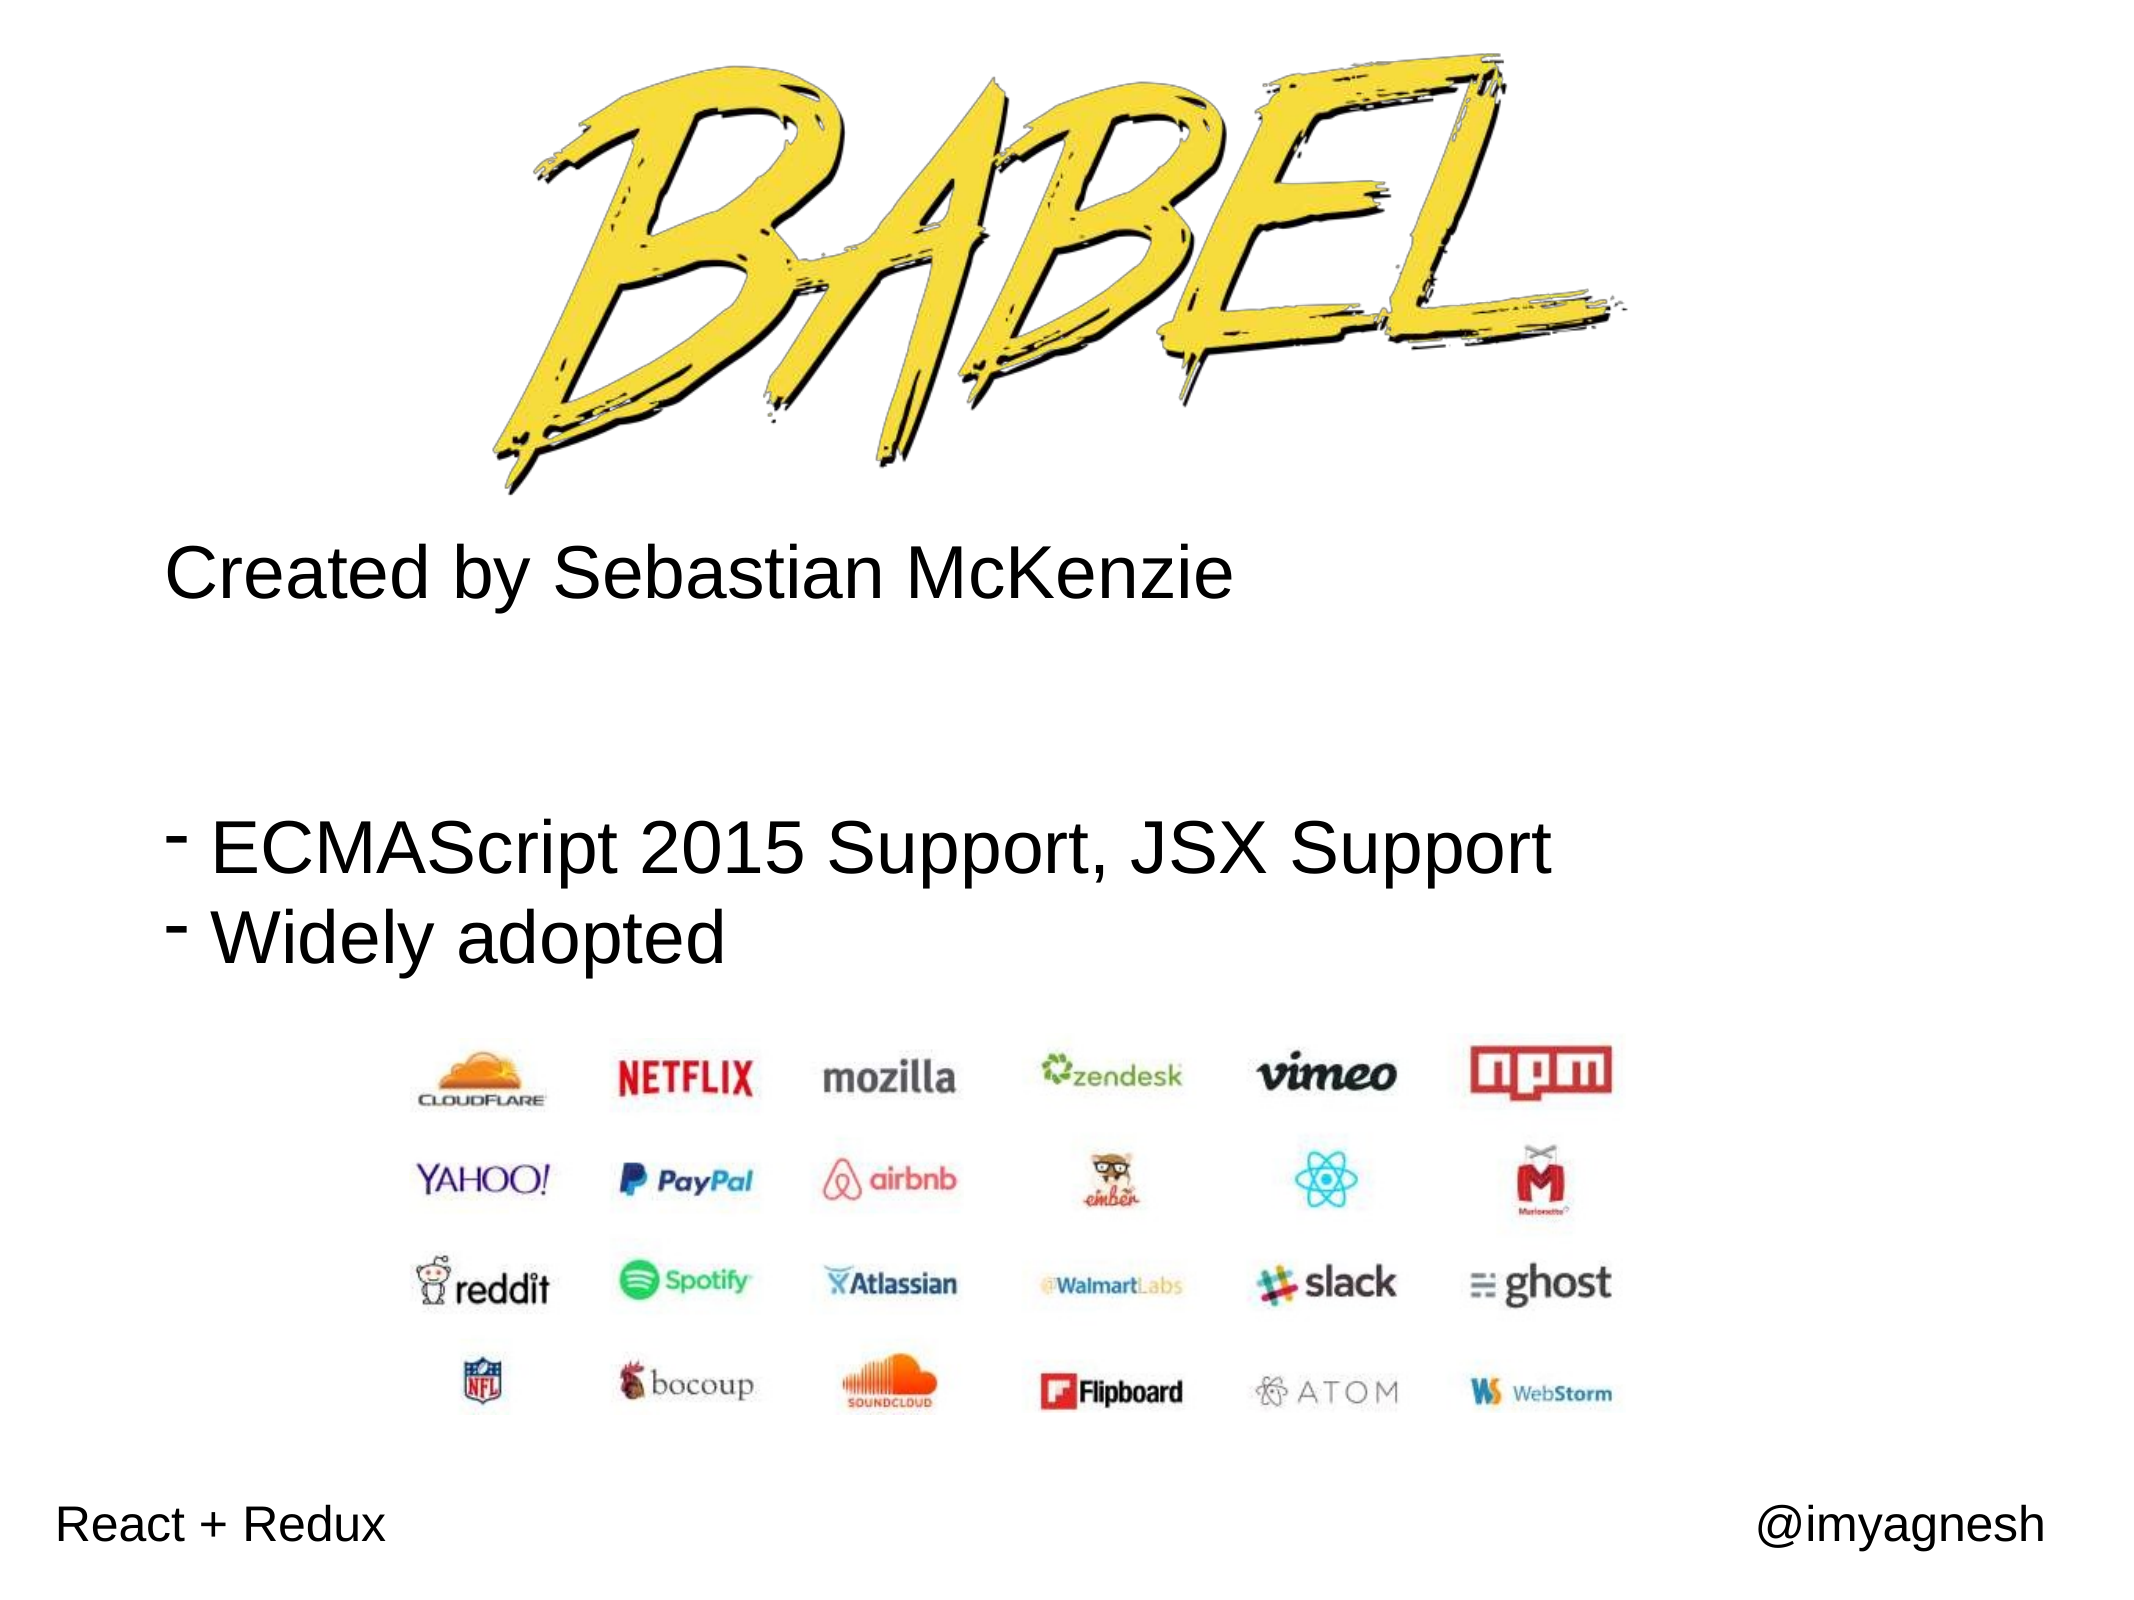

Created by Sebastian McKenzie

ECMAScript 2015 Support, JSX Support
Widely adopted

React + Redux
@imyagnesh